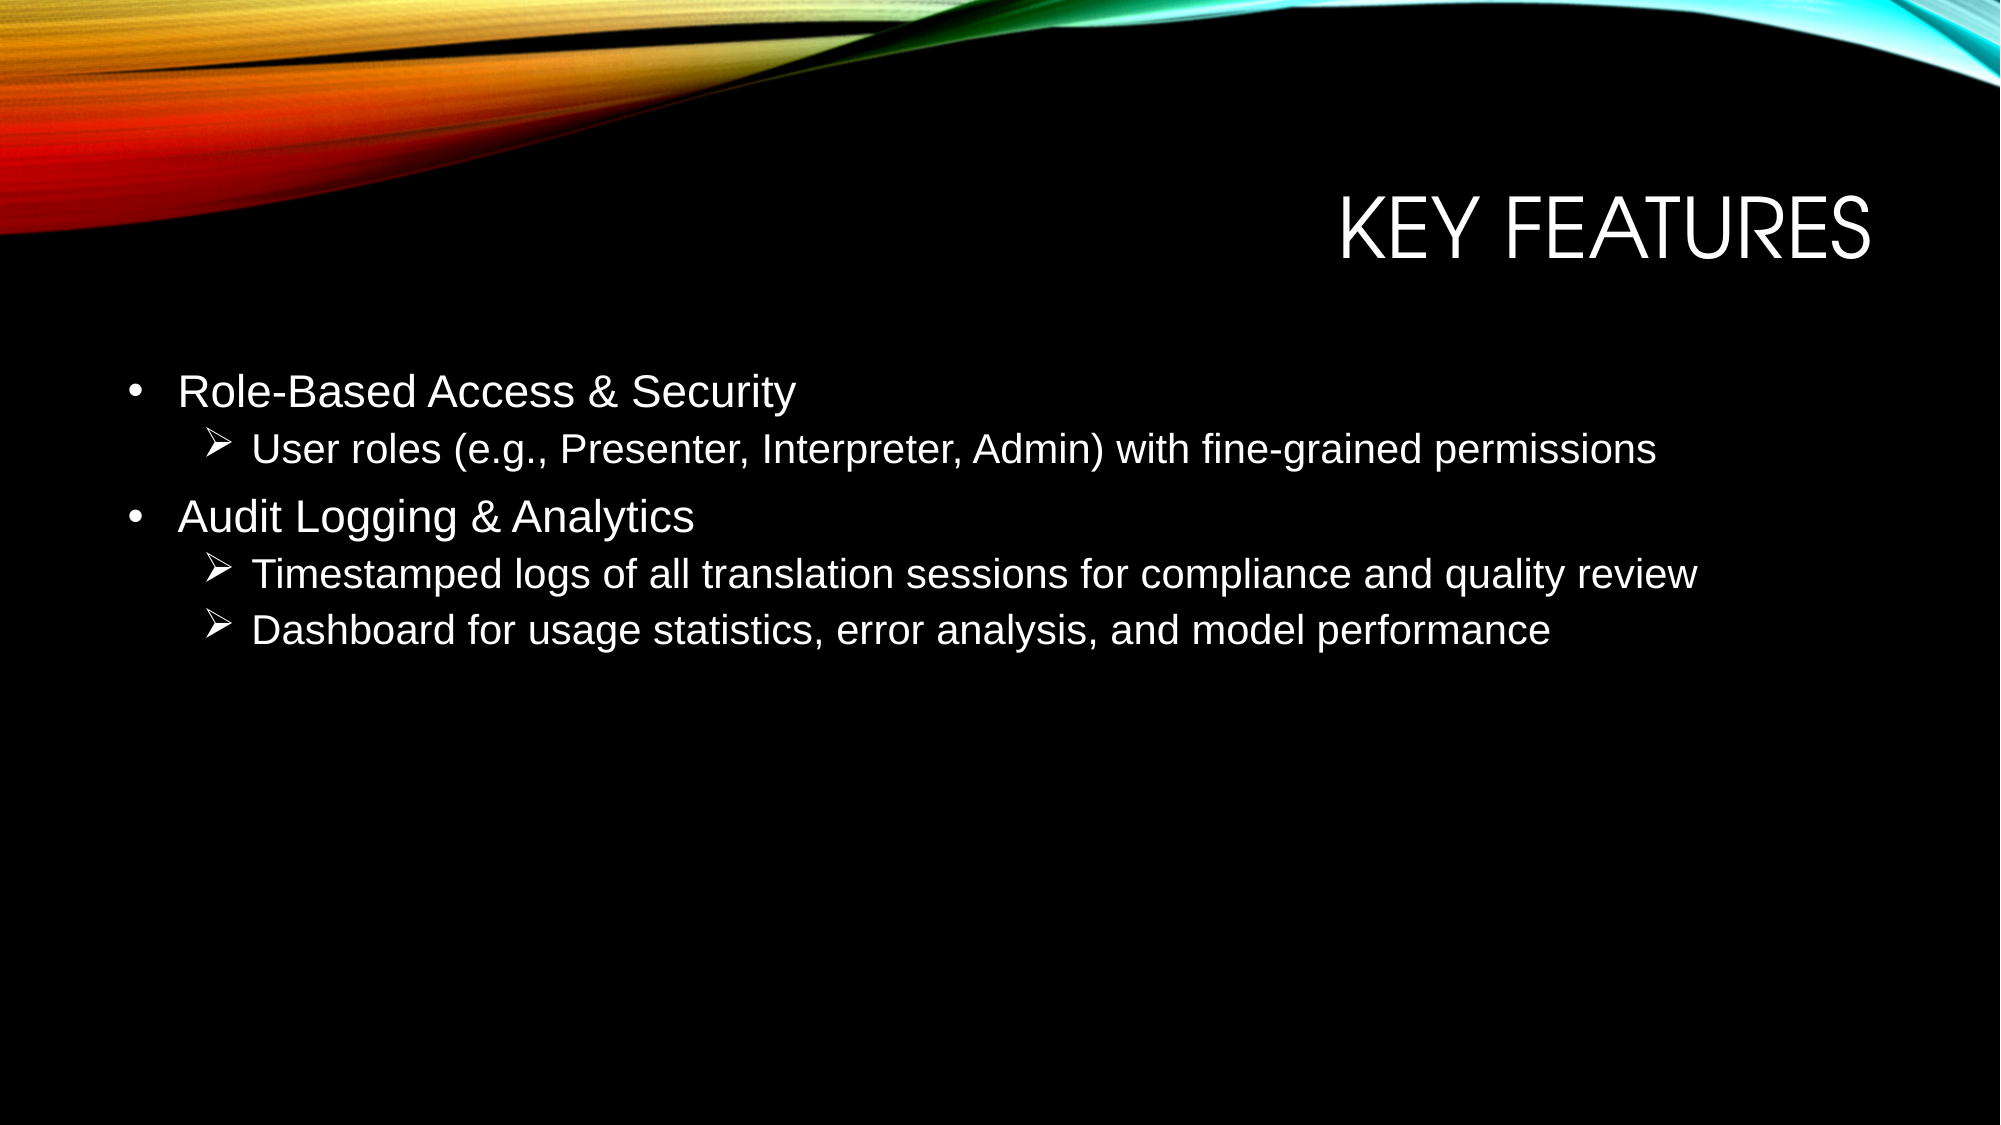

# KEY FEATURES
 Role-Based Access & Security
 User roles (e.g., Presenter, Interpreter, Admin) with fine-grained permissions
 Audit Logging & Analytics
 Timestamped logs of all translation sessions for compliance and quality review
 Dashboard for usage statistics, error analysis, and model performance